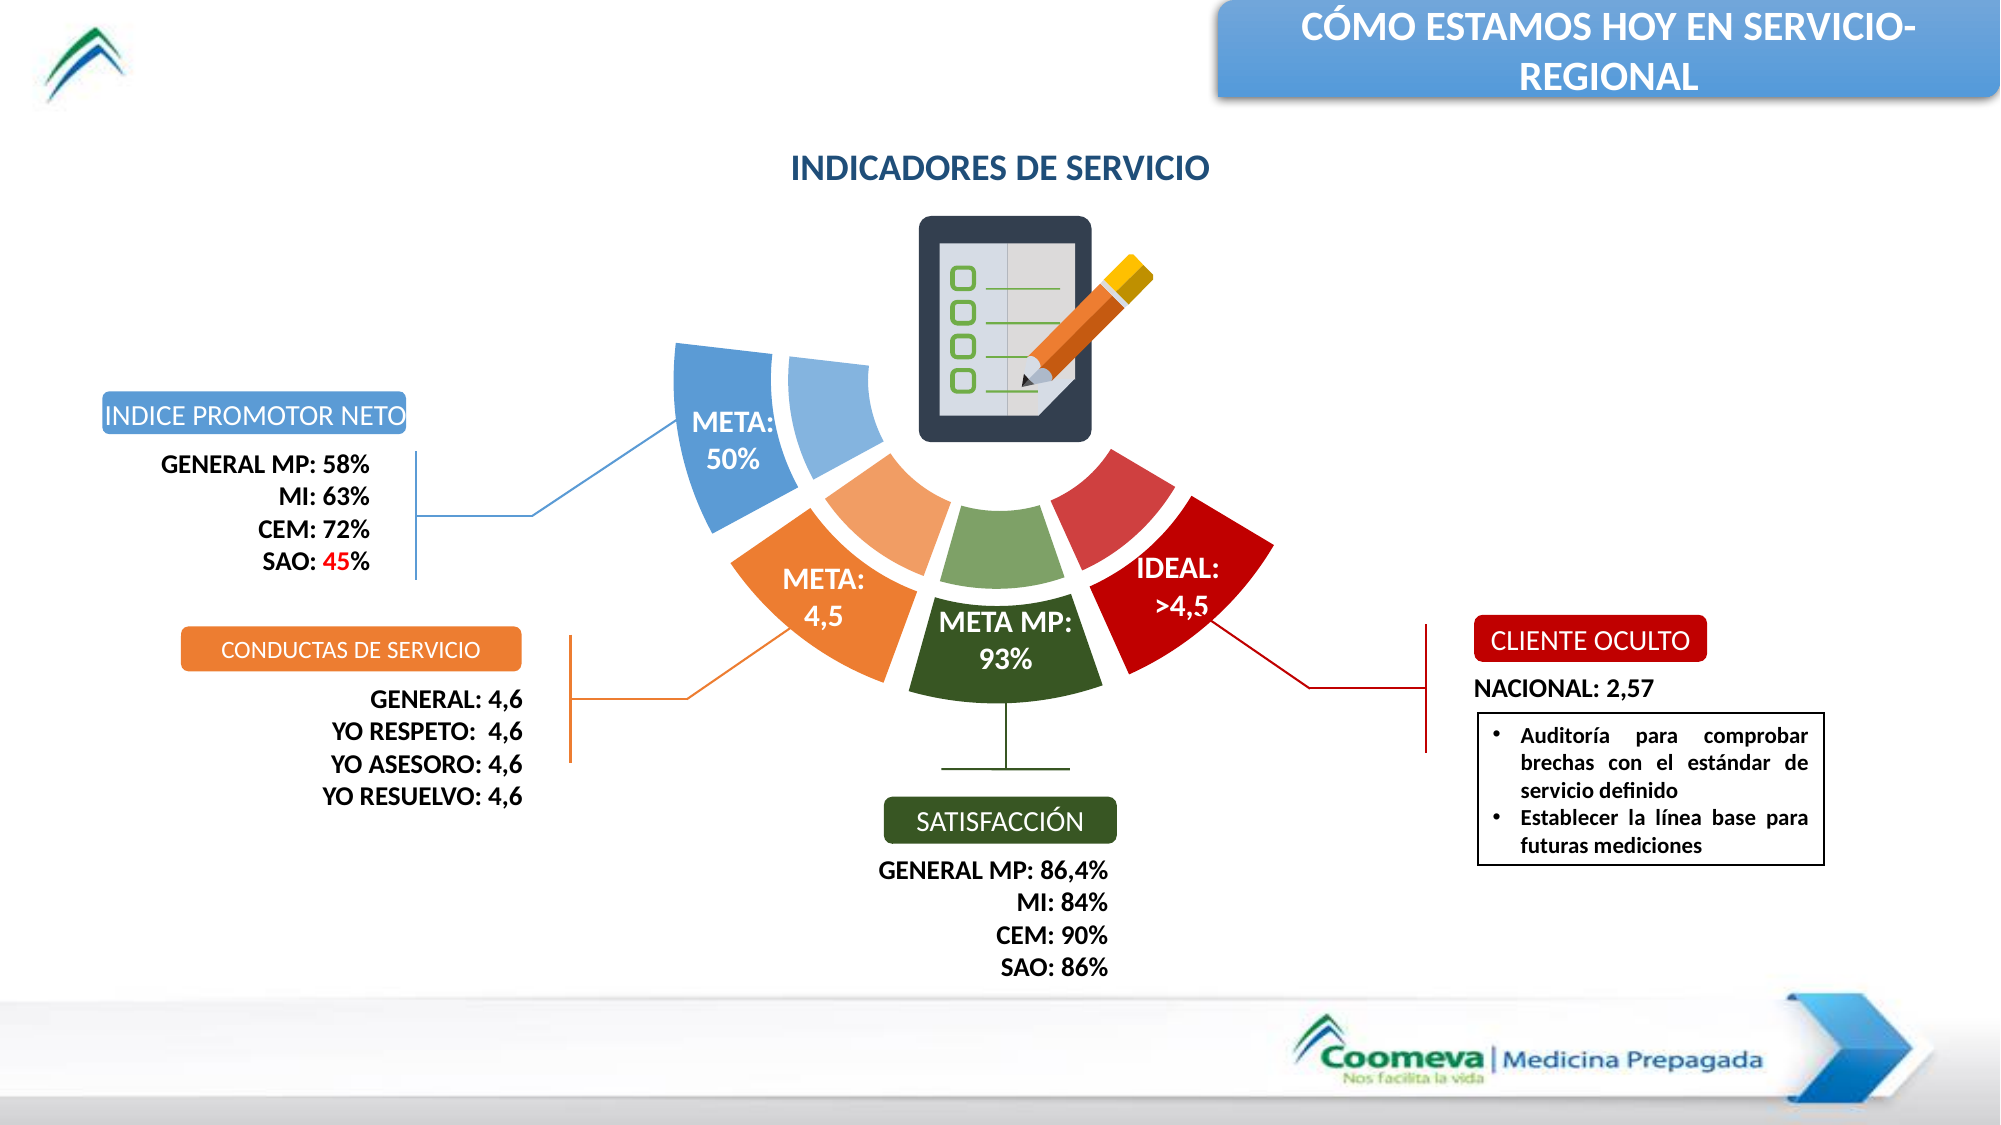

CÓMO ESTAMOS HOY EN SERVICIO-REGIONAL
INDICADORES DE SERVICIO

META:
50%

INDICE PROMOTOR NETO

GENERAL MP: 58%
MI: 63%
CEM: 72%
SAO: 45%

IDEAL:
>4,5

META:
4,5

META MP:
93%

CLIENTE OCULTO

CONDUCTAS DE SERVICIO

NACIONAL: 2,57
GENERAL: 4,6
YO RESPETO:  4,6
YO ASESORO: 4,6
YO RESUELVO: 4,6
Auditoría para comprobar brechas con el estándar de servicio definido
Establecer la línea base para futuras mediciones

SATISFACCIÓN
GENERAL MP: 86,4%
MI: 84%
CEM: 90%
SAO: 86%